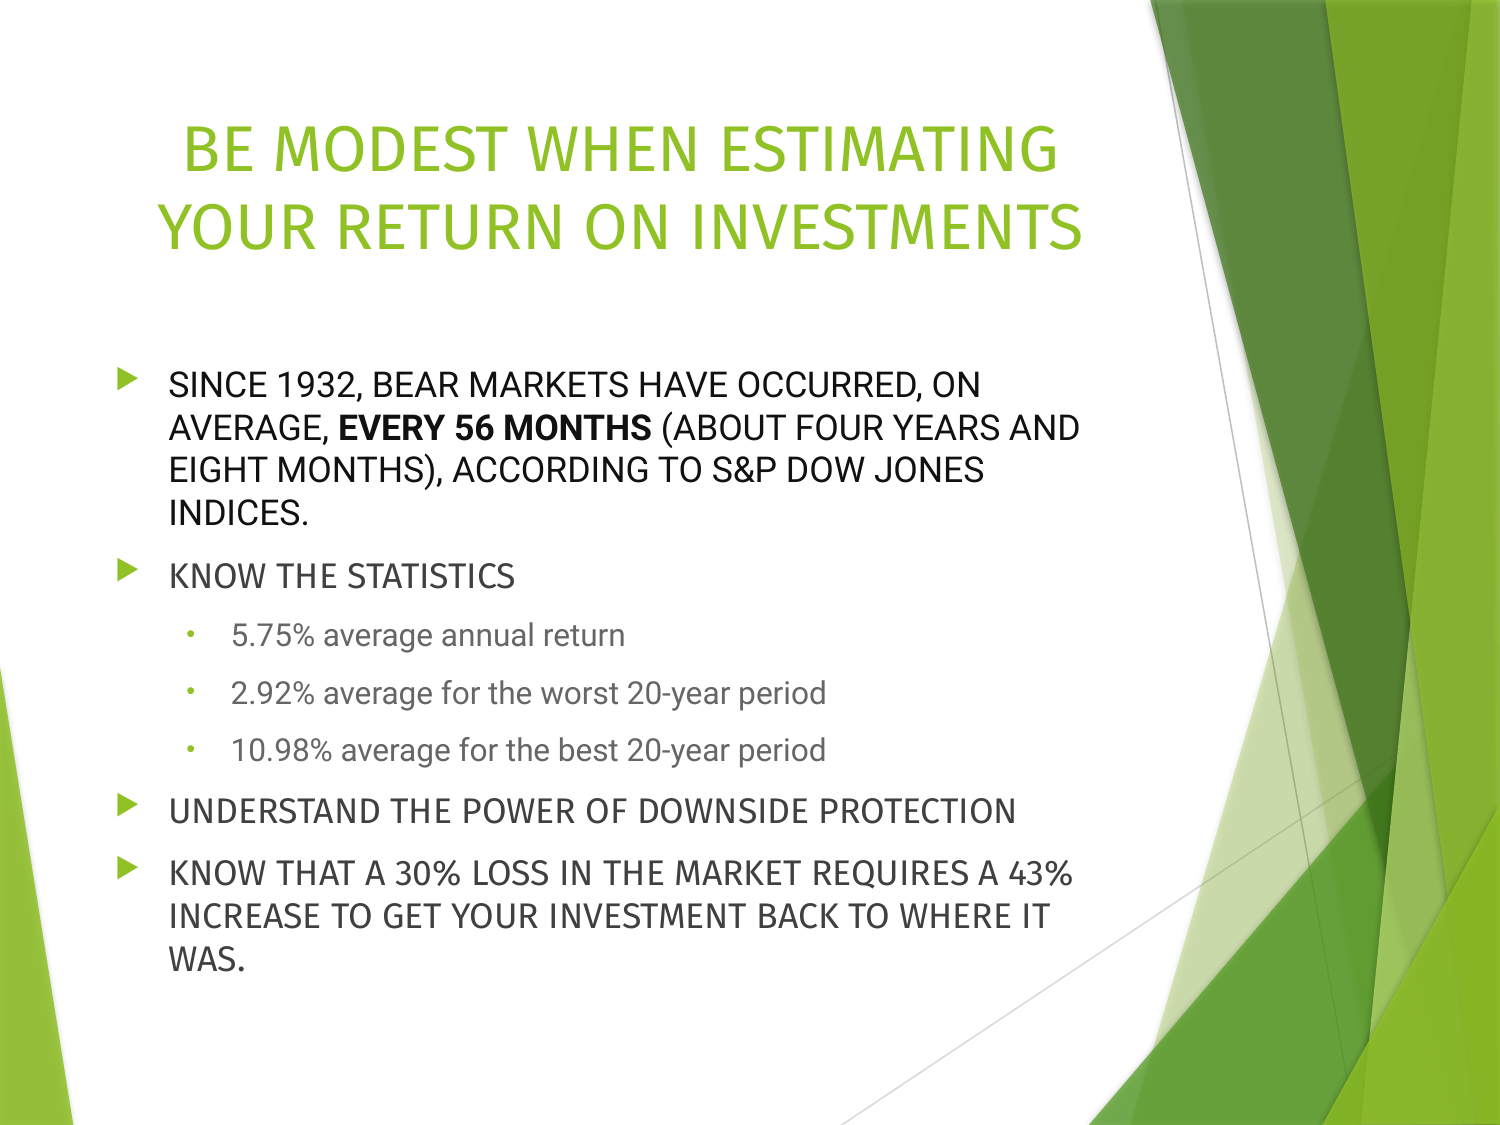

# BE MODEST WHEN ESTIMATING YOUR RETURN ON INVESTMENTS
Since 1932, bear markets have occurred, on average, every 56 months (about four years and eight months), according to S&P Dow Jones Indices.
KNOW THE STATISTICS
5.75% average annual return
2.92% average for the worst 20-year period
10.98% average for the best 20-year period
UNDERSTAND THE POWER OF DOWNSIDE PROTECTION
KNOW THAT A 30% LOSS IN THE MARKET REQUIRES A 43% INCREASE TO GET YOUR INVESTMENT BACK TO WHERE IT WAS.